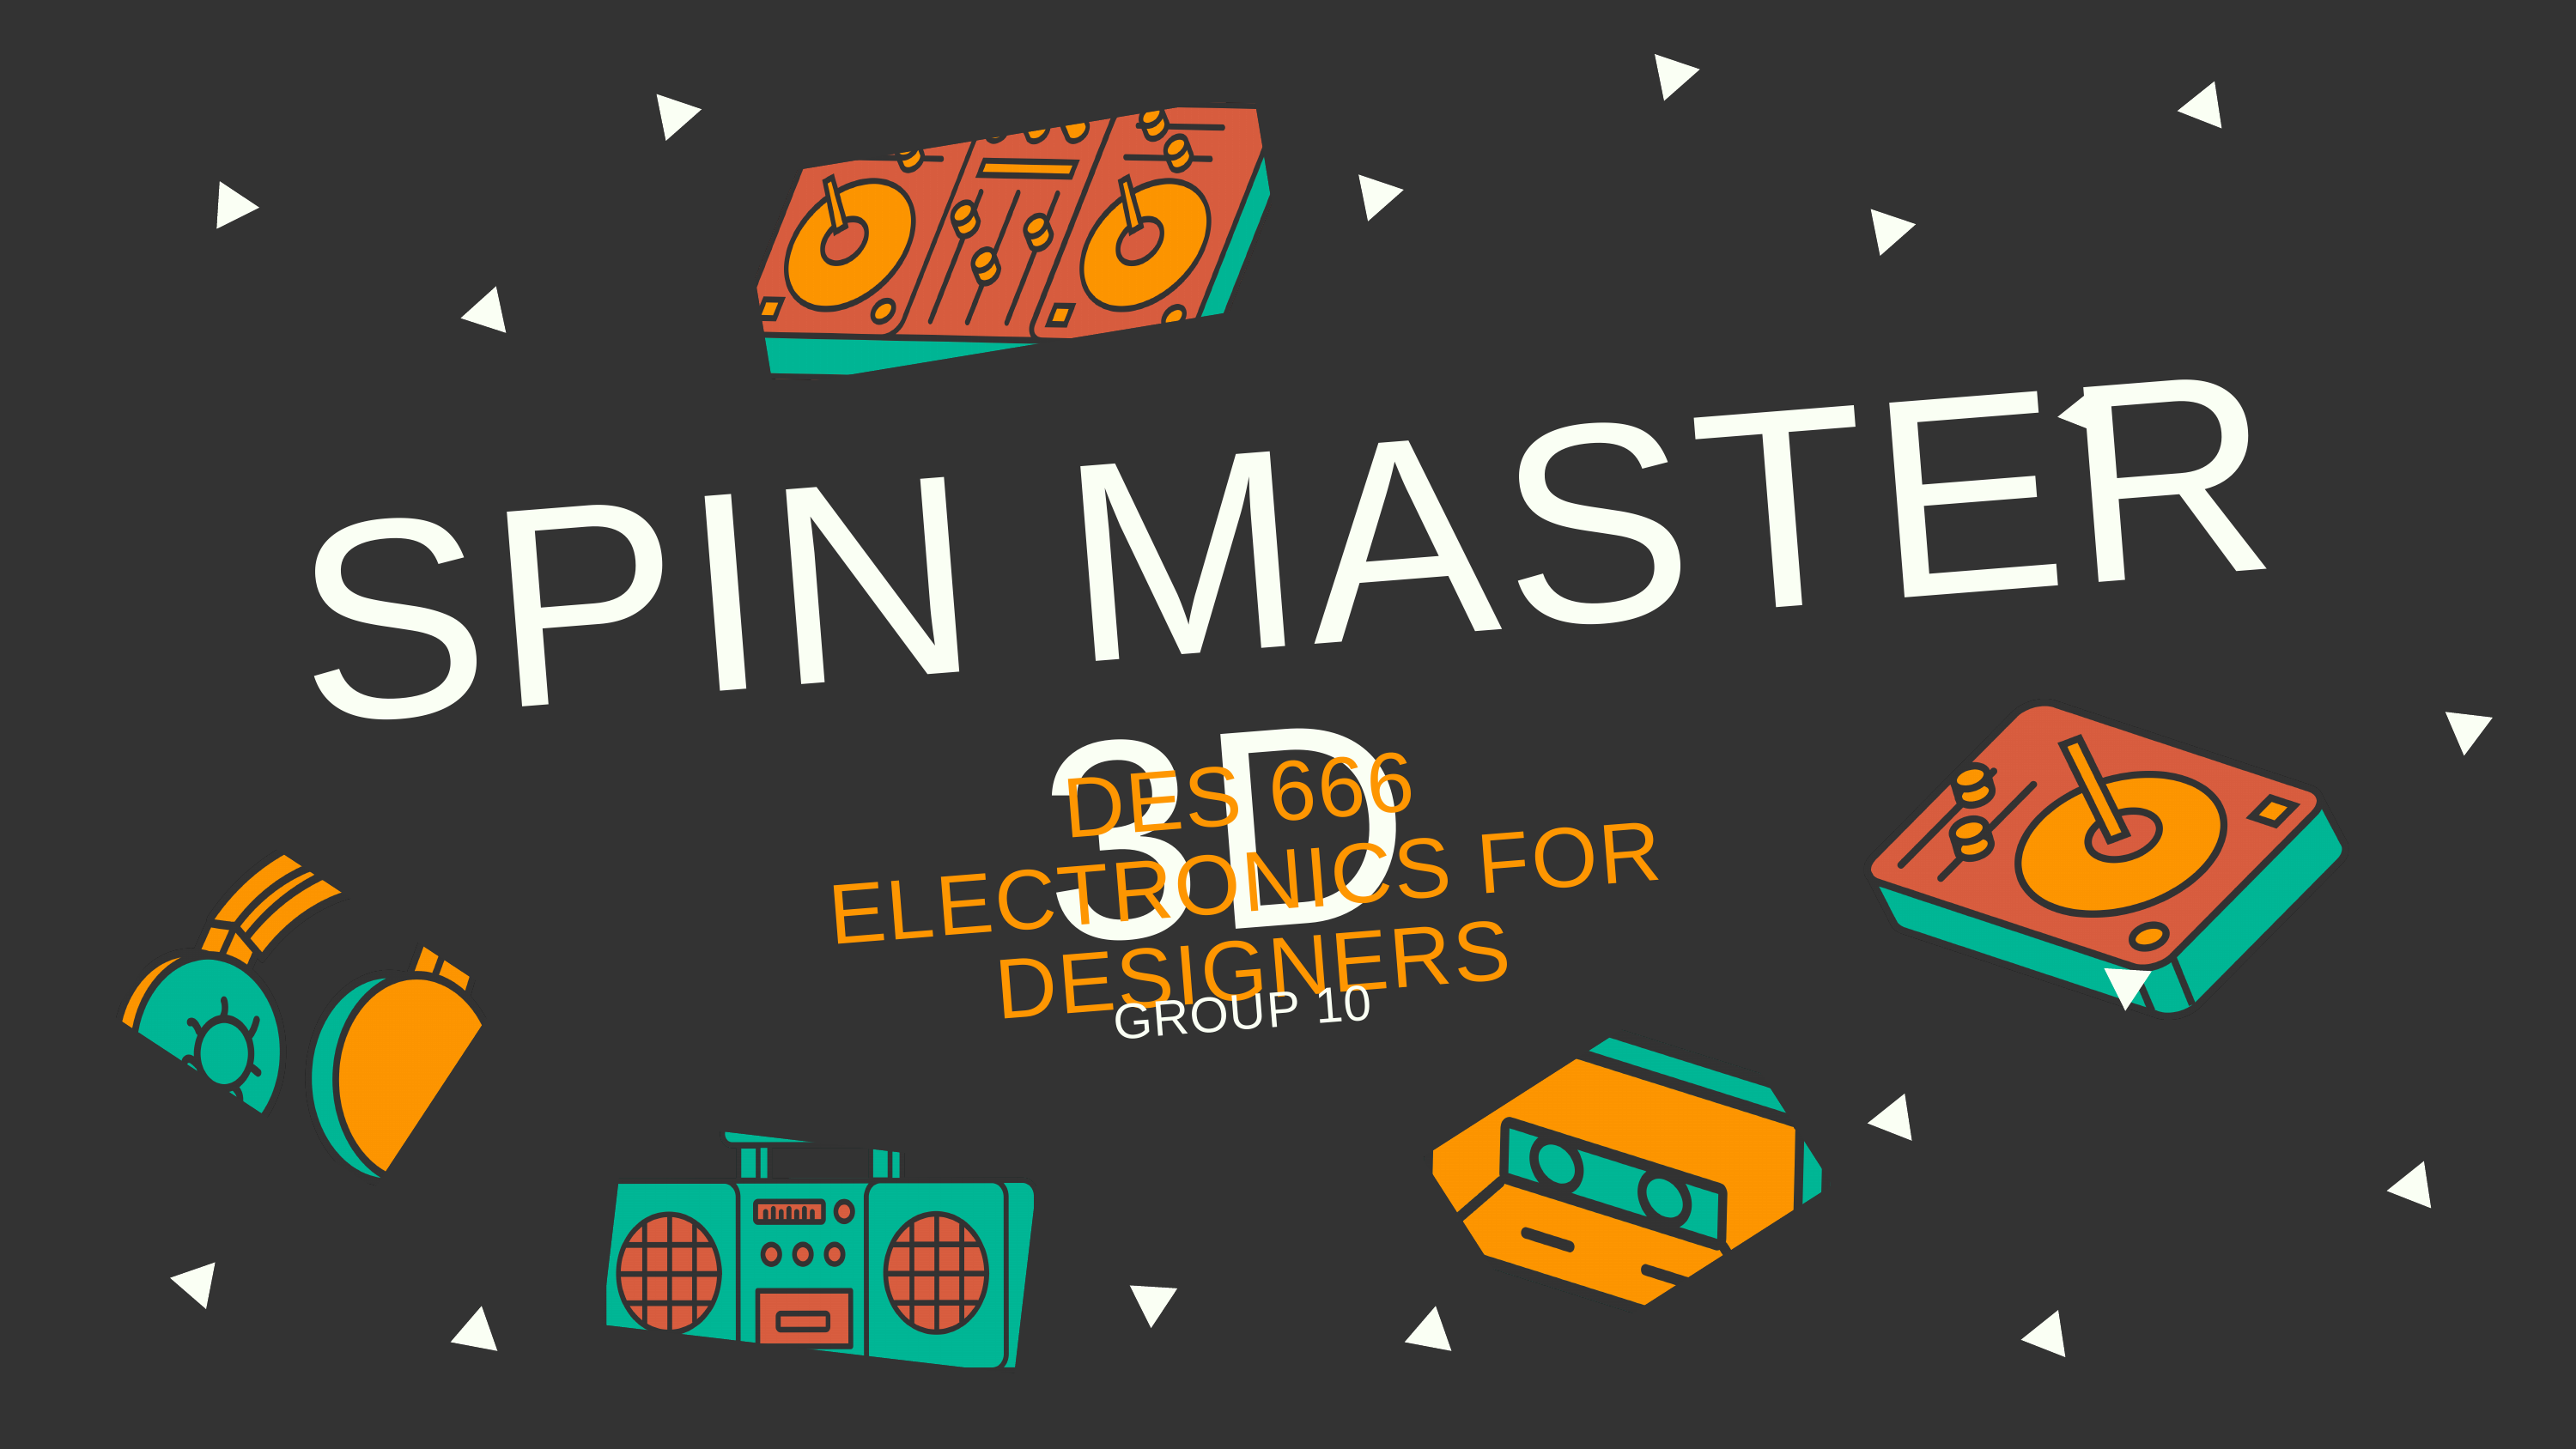

SPIN MASTER 3D

DES 666
ELECTRONICS FOR DESIGNERS

GROUP 10